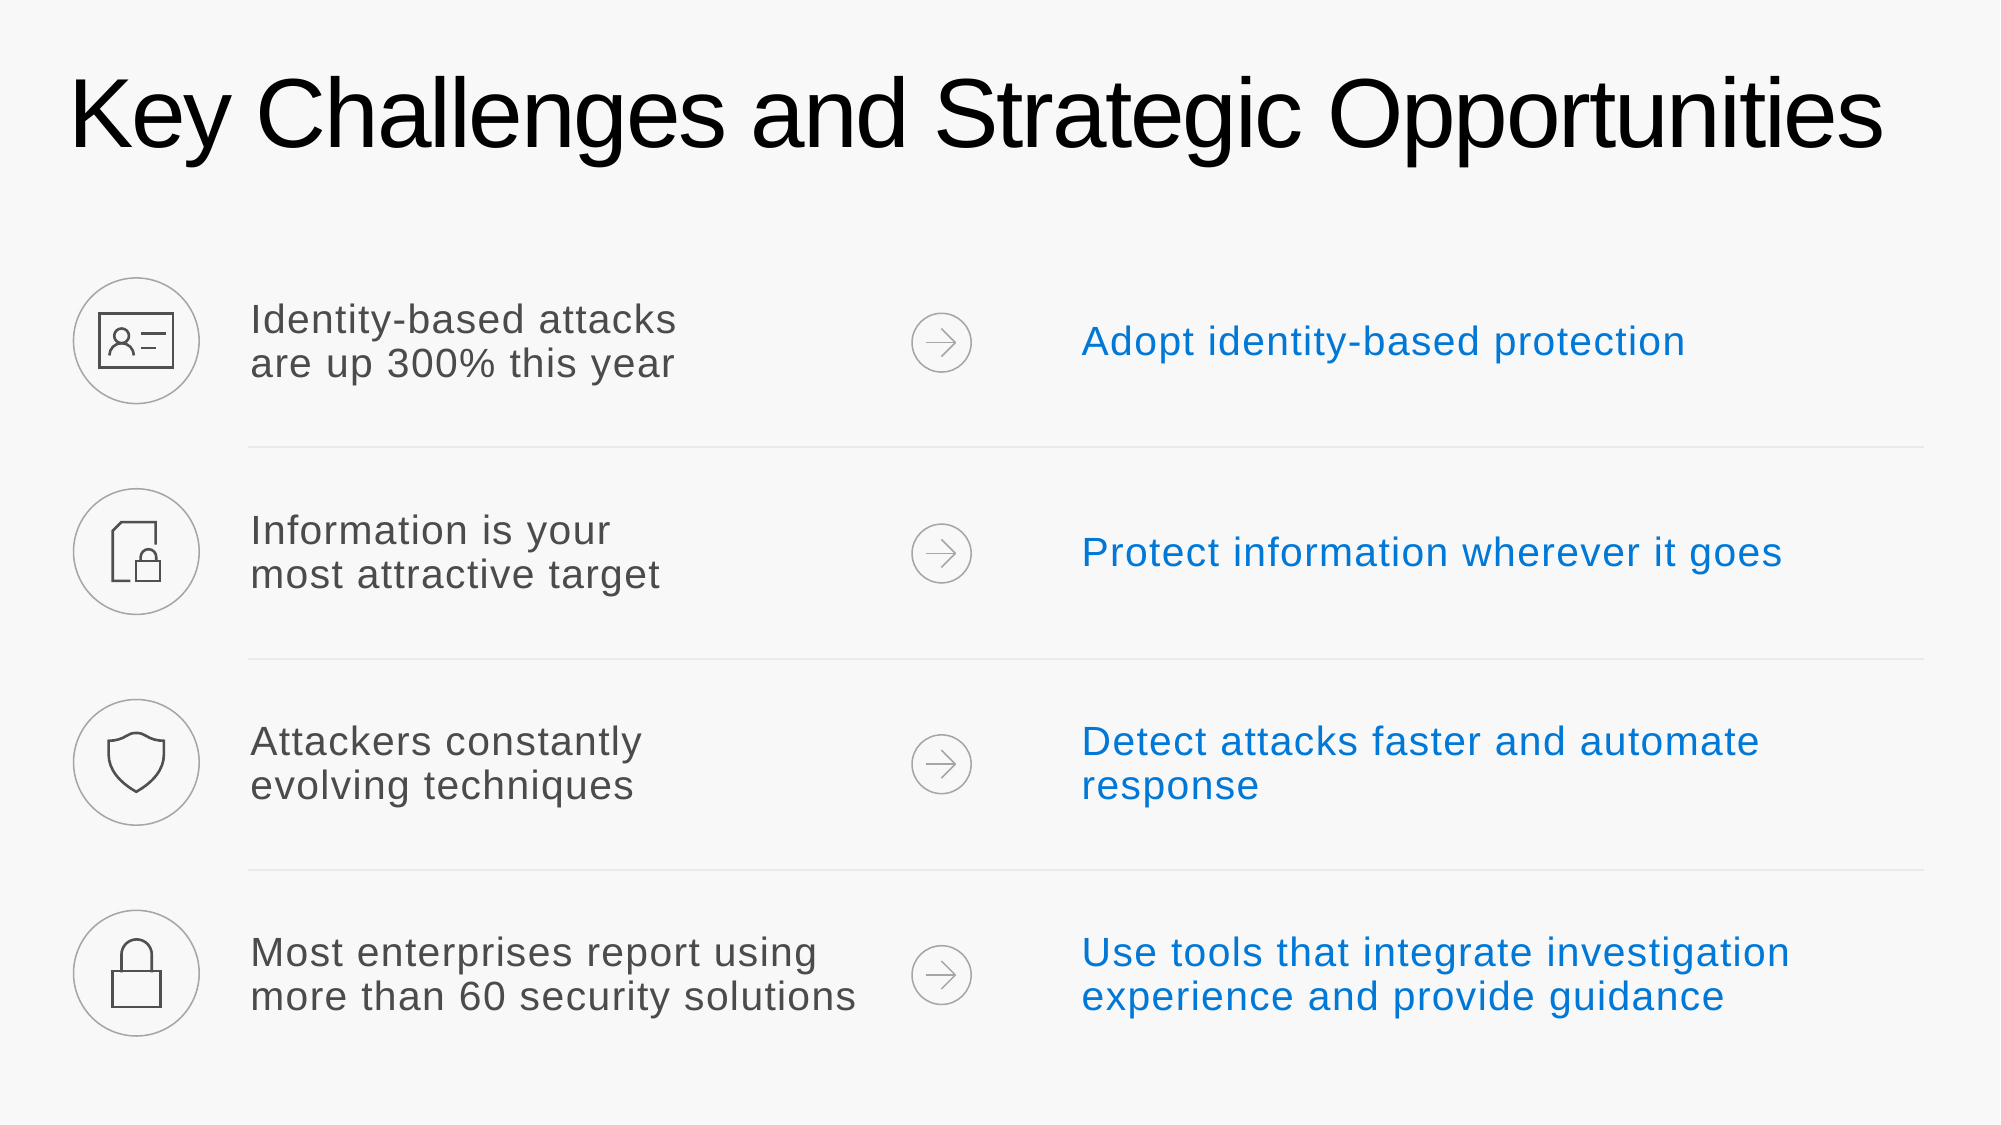

# Key Challenges and Strategic Opportunities

Identity-based attacks
are up 300% this year
Adopt identity-based protection

Information is your
most attractive target

Protect information wherever it goes

Attackers constantly evolving techniques

Detect attacks faster and automate response

Most enterprises report using
more than 60 security solutions
Use tools that integrate investigation experience and provide guidance